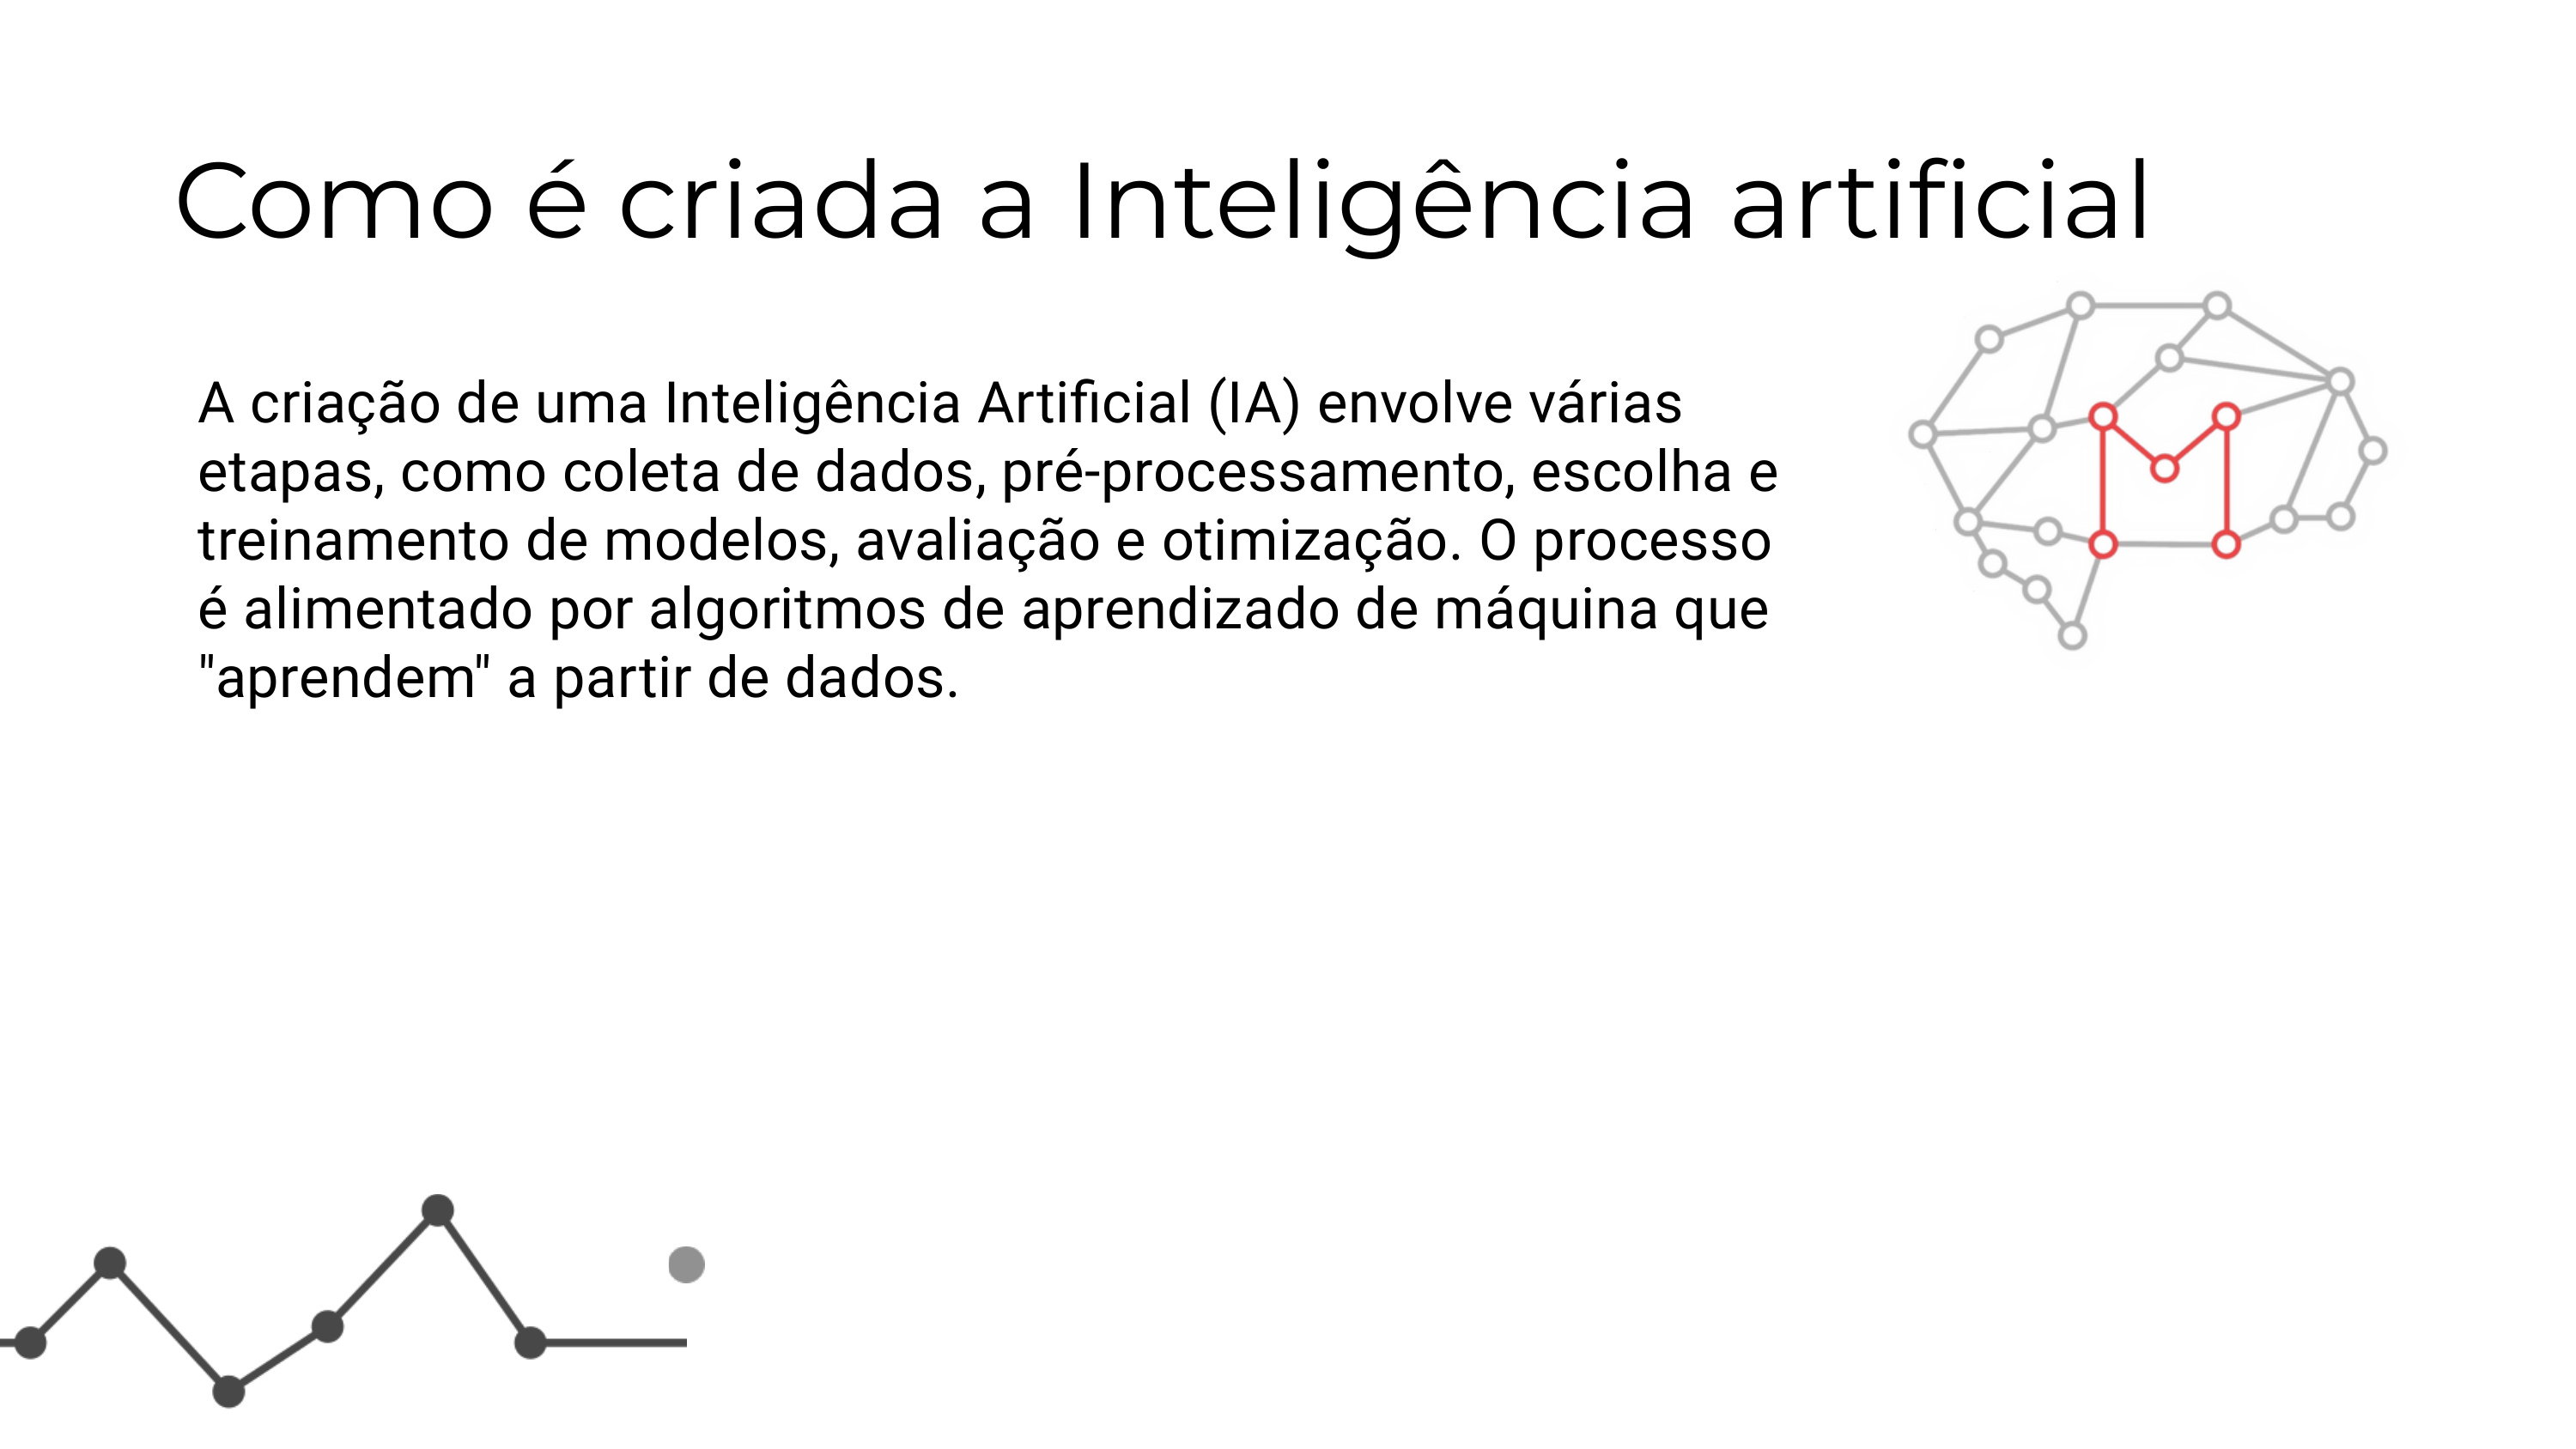

Como é criada a Inteligência artificial

A criação de uma Inteligência Artificial (IA) envolve várias etapas, como coleta de dados, pré-processamento, escolha e treinamento de modelos, avaliação e otimização. O processo é alimentado por algoritmos de aprendizado de máquina que "aprendem" a partir de dados.